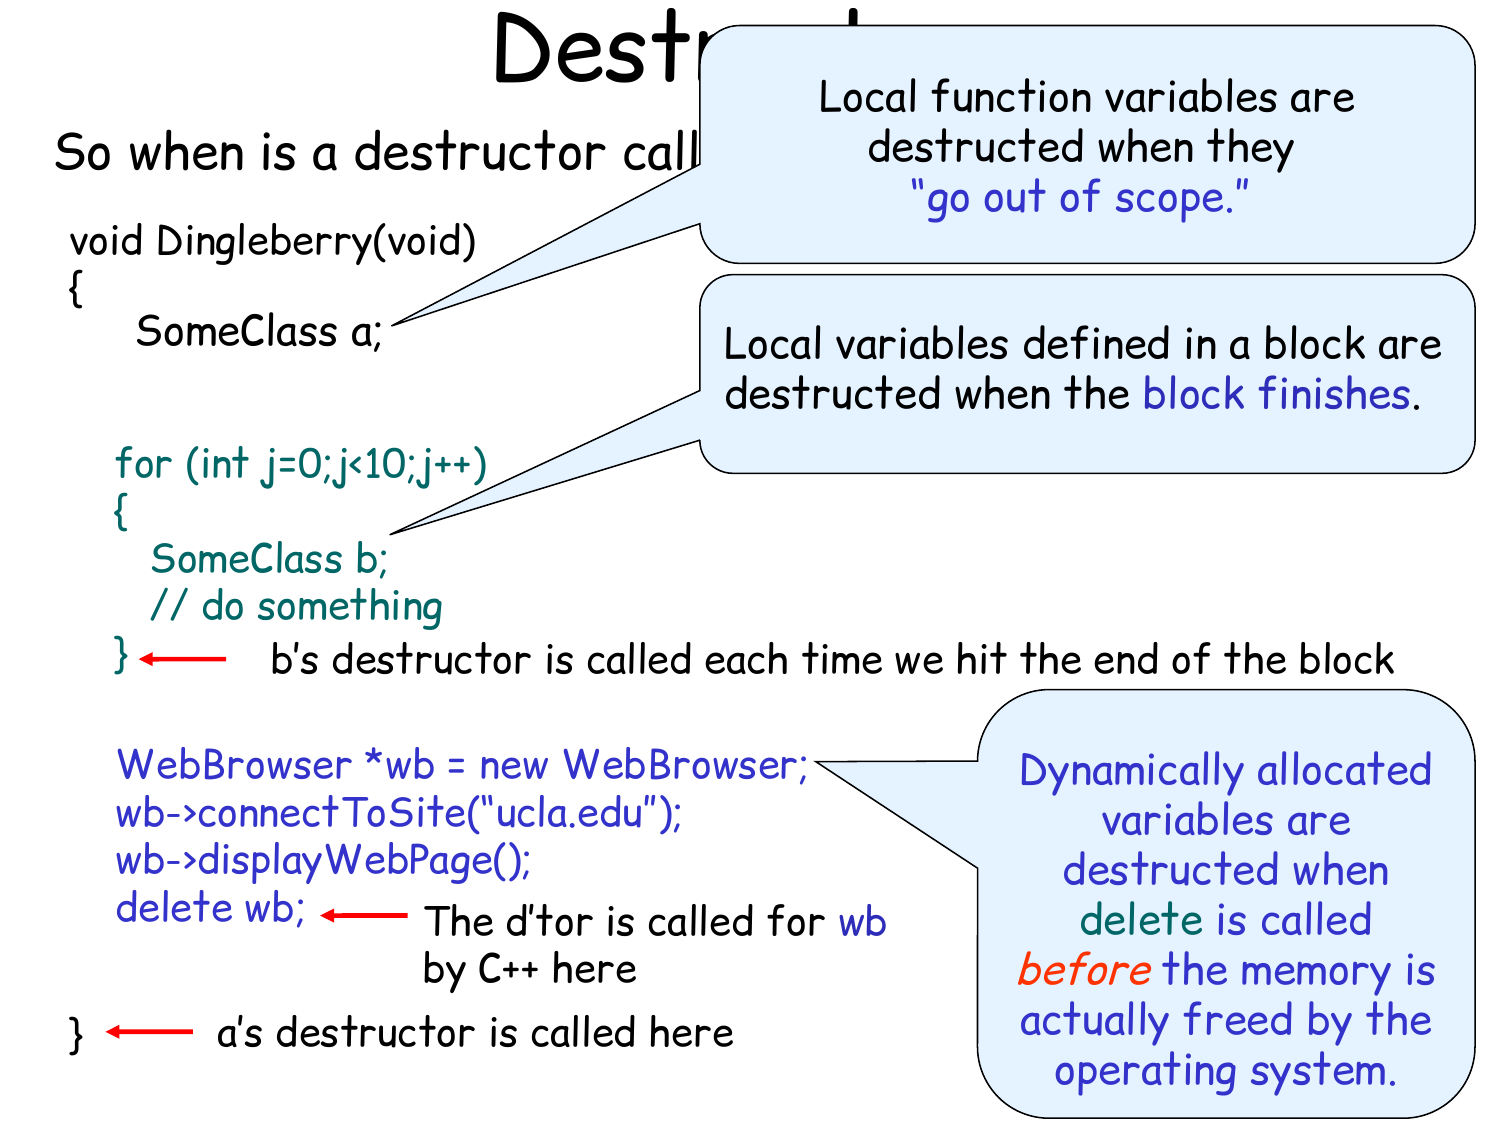

Destructors

Local function variables are destructed when they
“go out of scope.”
So when is a destructor called anyway?
void Dingleberry(void)
{

}

Local variables defined in a block are destructed when the block finishes.
 SomeClass a;
for (int j=0;j<10;j++)
{
   SomeClass b;
   // do something
}
b’s destructor is called each time we hit the end of the block

Dynamically allocated variables are destructed when delete is called before the memory is actually freed by the operating system.
WebBrowser *wb = new WebBrowser;
wb->connectToSite(“ucla.edu”);
wb->displayWebPage();
delete wb;
The d’tor is called for wb
by C++ here

a’s destructor is called here